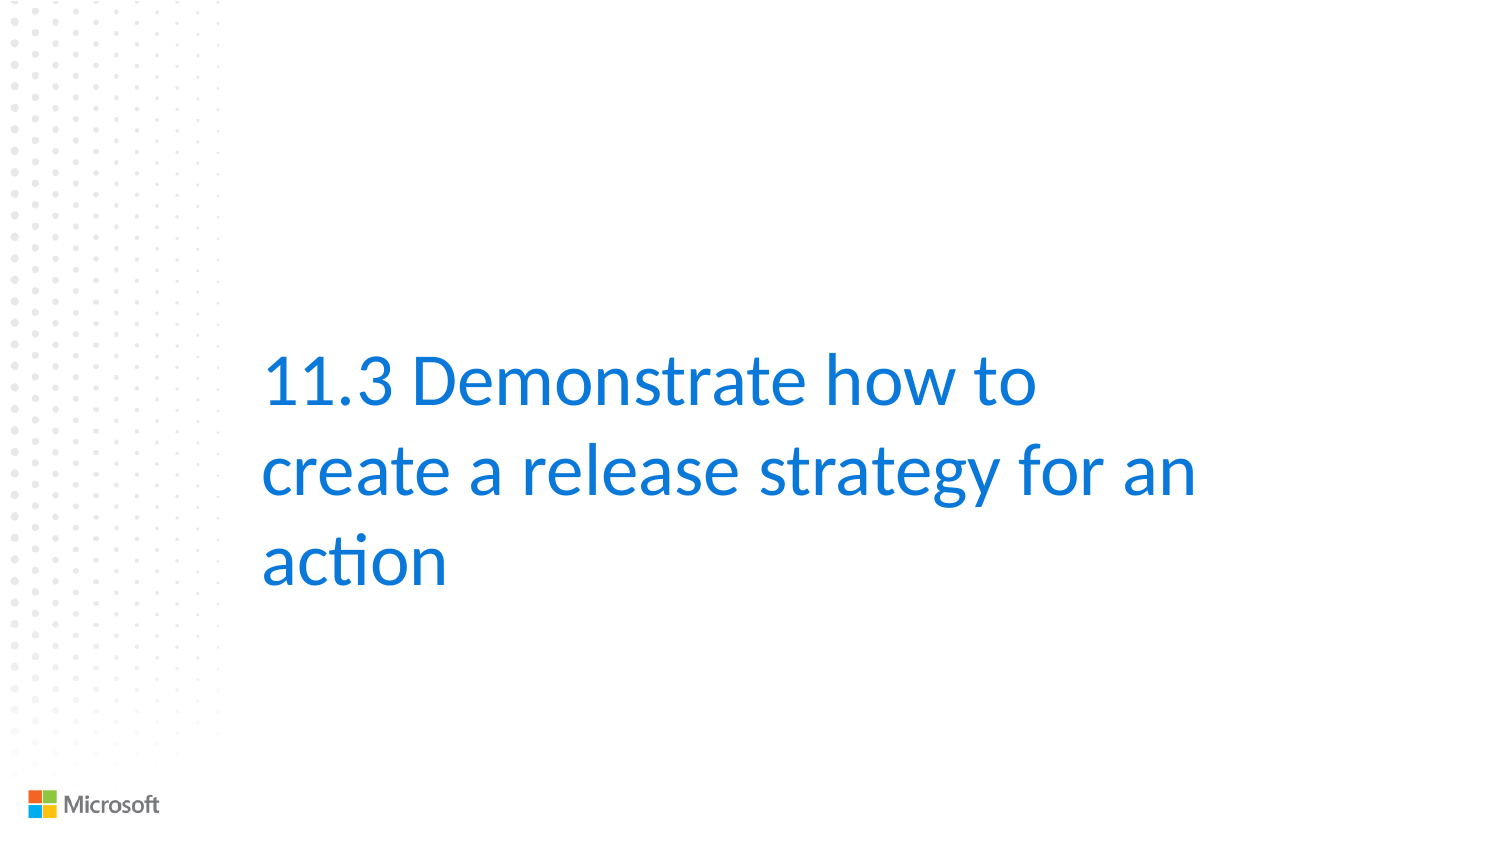

11.3 Demonstrate how to create a release strategy for an action